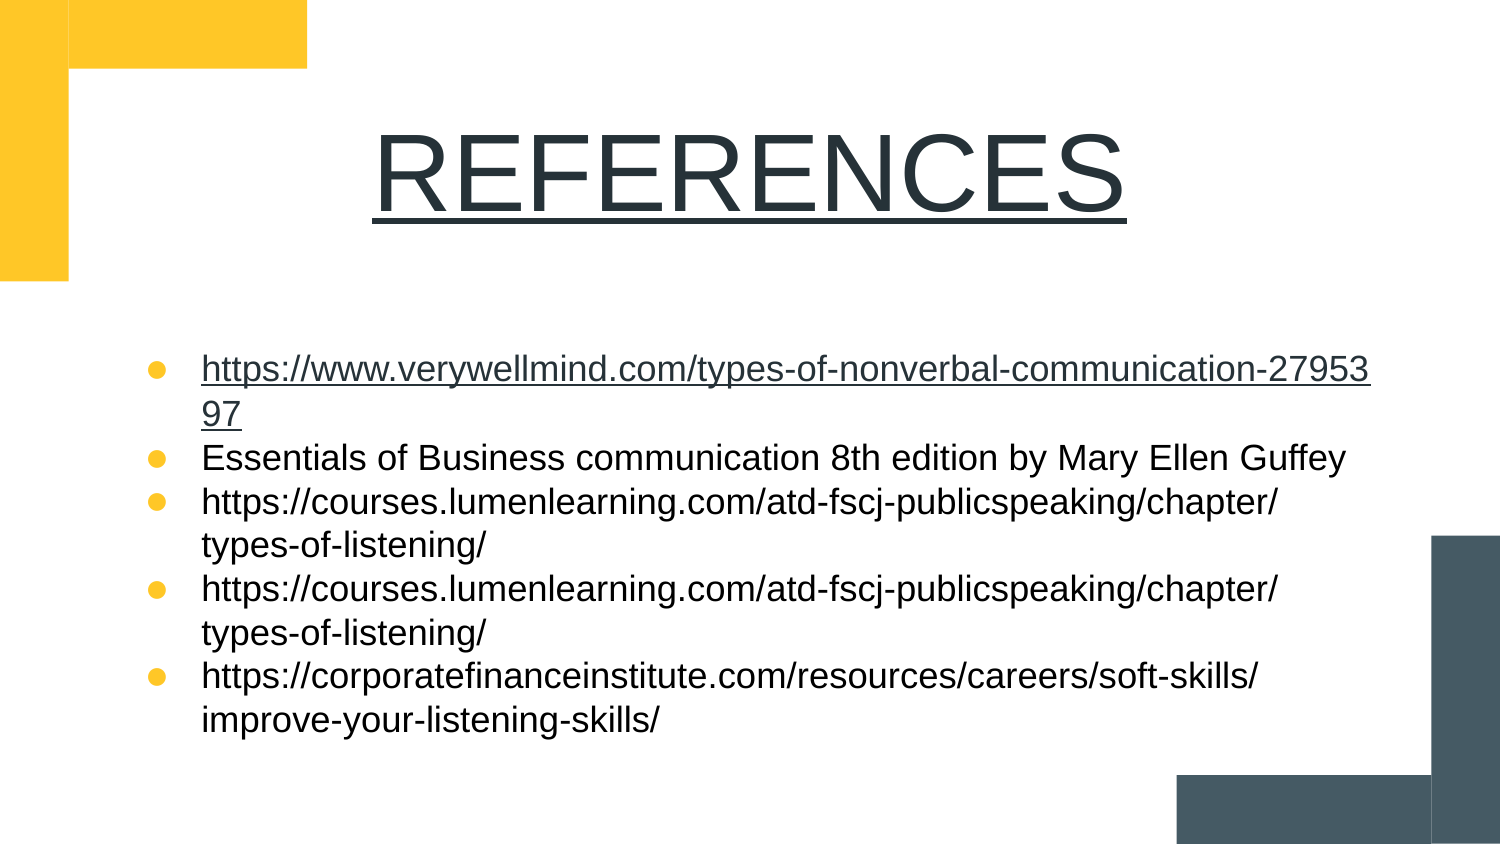

# REFERENCES
https://www.verywellmind.com/types-of-nonverbal-communication-2795397
Essentials of Business communication 8th edition by Mary Ellen Guffey
https://courses.lumenlearning.com/atd-fscj-publicspeaking/chapter/types-of-listening/
https://courses.lumenlearning.com/atd-fscj-publicspeaking/chapter/types-of-listening/
https://corporatefinanceinstitute.com/resources/careers/soft-skills/improve-your-listening-skills/